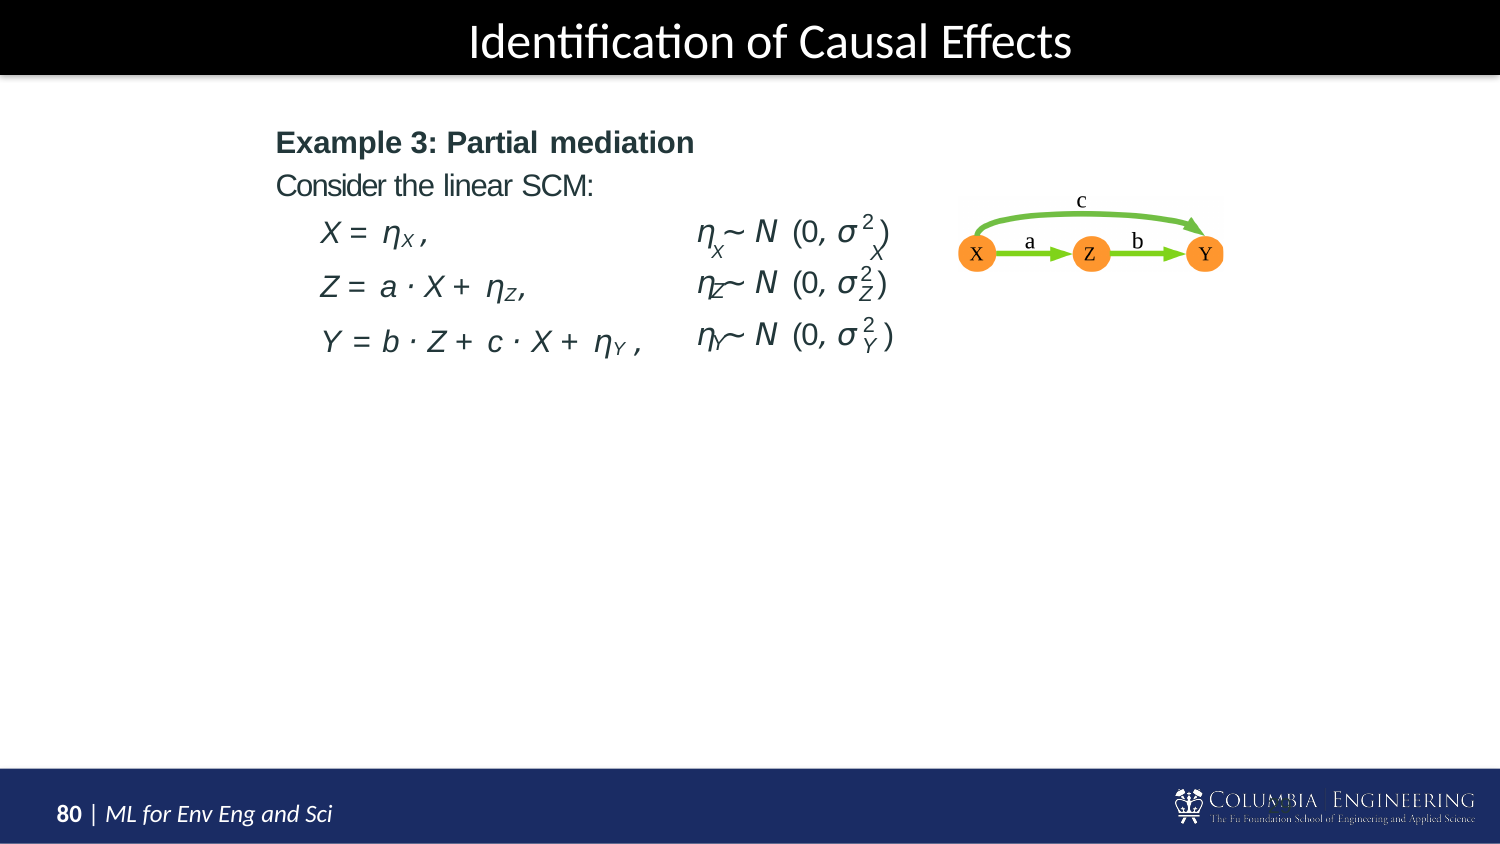

# Identification of Causal Effects
Example 3: Partial mediation
Consider the linear SCM:
X = ηX ,
Z = a · X + ηZ ,
Y = b · Z + c · X + ηY ,

2
η ∼ N (0, σ   )
X	X
2
η ∼ N (0, σ  )
Z
Z
2
η ∼ N (0, σ   )
Y
Y
29